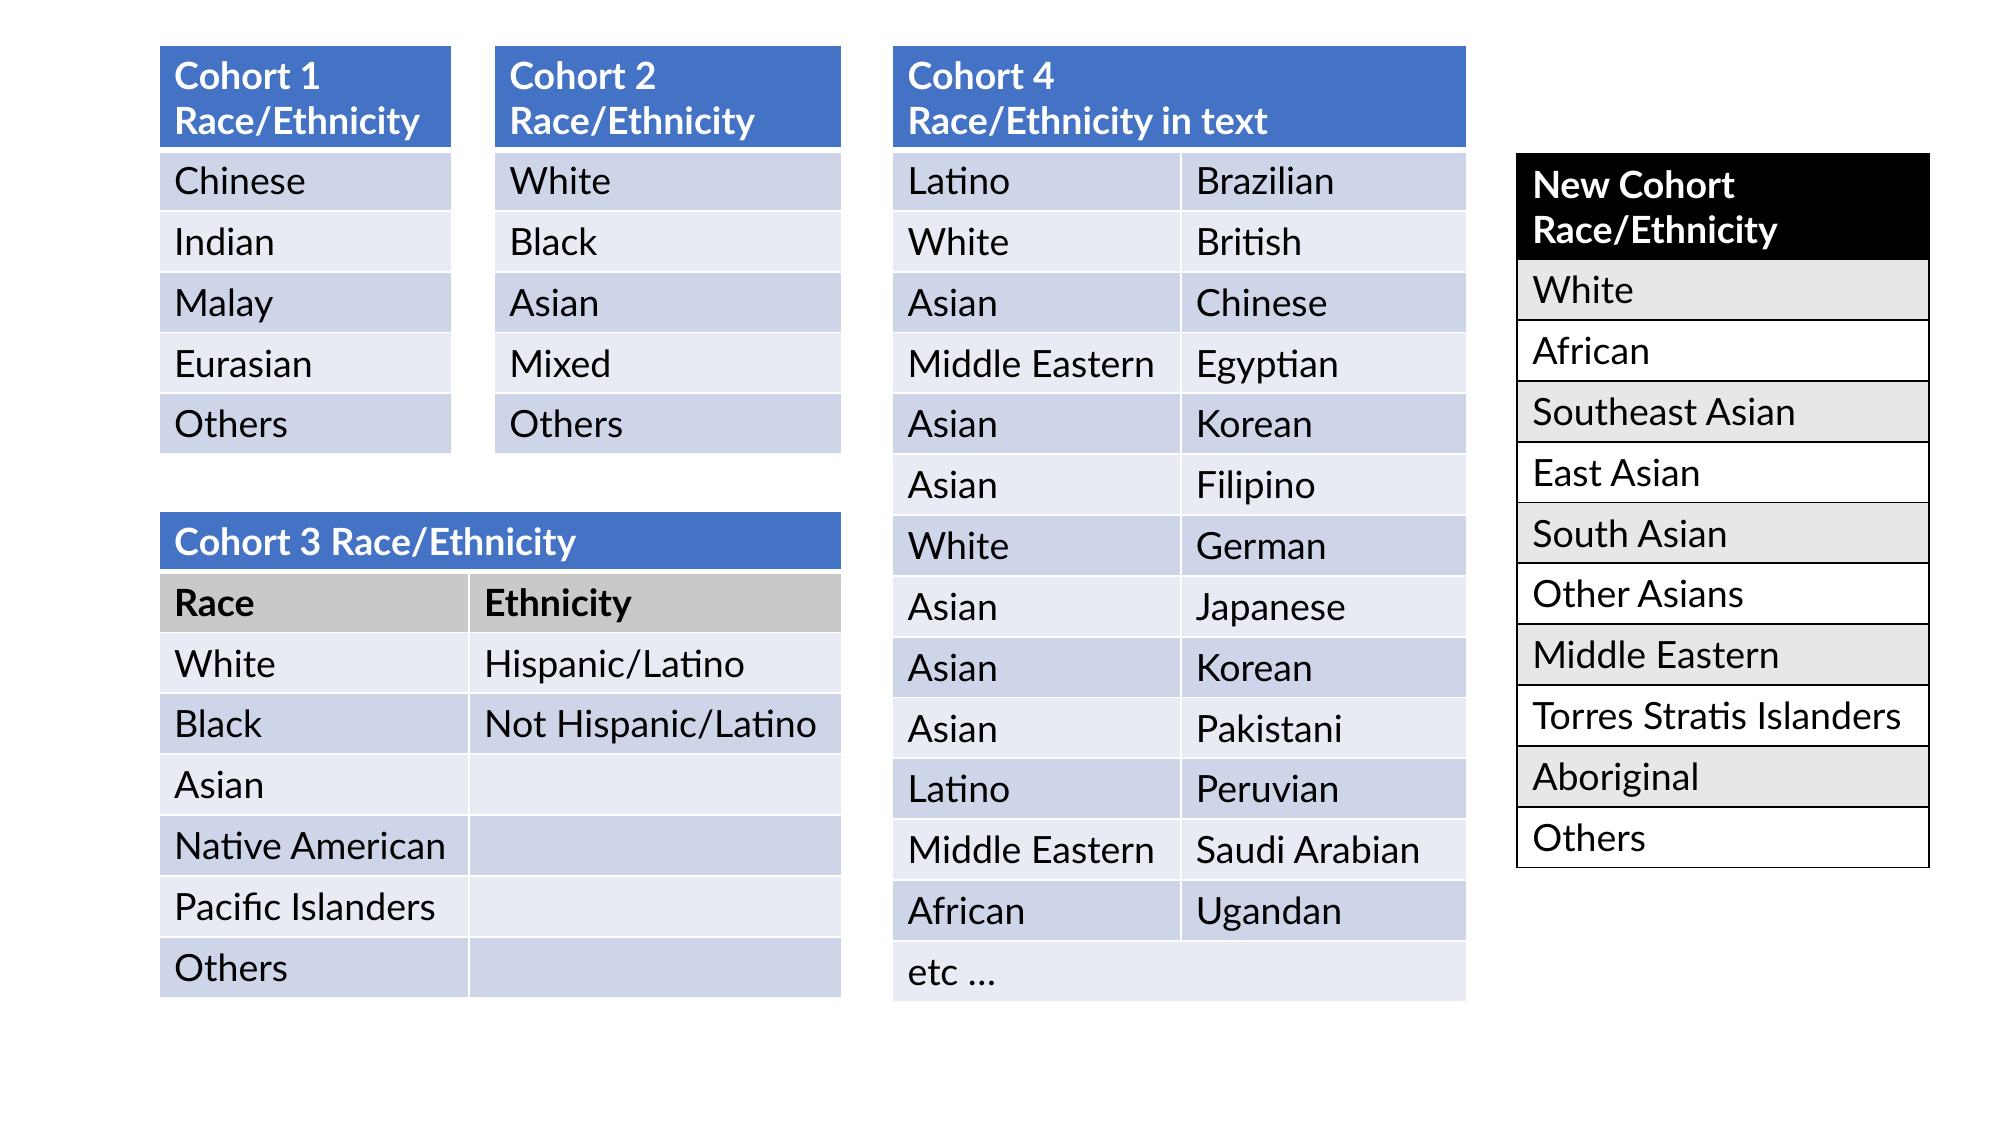

| Cohort 1 Race/Ethnicity |
| --- |
| Chinese |
| Indian |
| Malay |
| Eurasian |
| Others |
| Cohort 2 Race/Ethnicity |
| --- |
| White |
| Black |
| Asian |
| Mixed |
| Others |
| Cohort 4 Race/Ethnicity in text |  |
| --- | --- |
| Latino | Brazilian |
| White | British |
| Asian | Chinese |
| Middle Eastern | Egyptian |
| Asian | Korean |
| Asian | Filipino |
| White | German |
| Asian | Japanese |
| Asian | Korean |
| Asian | Pakistani |
| Latino | Peruvian |
| Middle Eastern | Saudi Arabian |
| African | Ugandan |
| etc … |  |
| New Cohort Race/Ethnicity |
| --- |
| White |
| African |
| Southeast Asian |
| East Asian |
| South Asian |
| Other Asians |
| Middle Eastern |
| Torres Stratis Islanders |
| Aboriginal |
| Others |
| Cohort 3 Race/Ethnicity |  |
| --- | --- |
| Race | Ethnicity |
| White | Hispanic/Latino |
| Black | Not Hispanic/Latino |
| Asian |  |
| Native American |  |
| Pacific Islanders |  |
| Others |  |